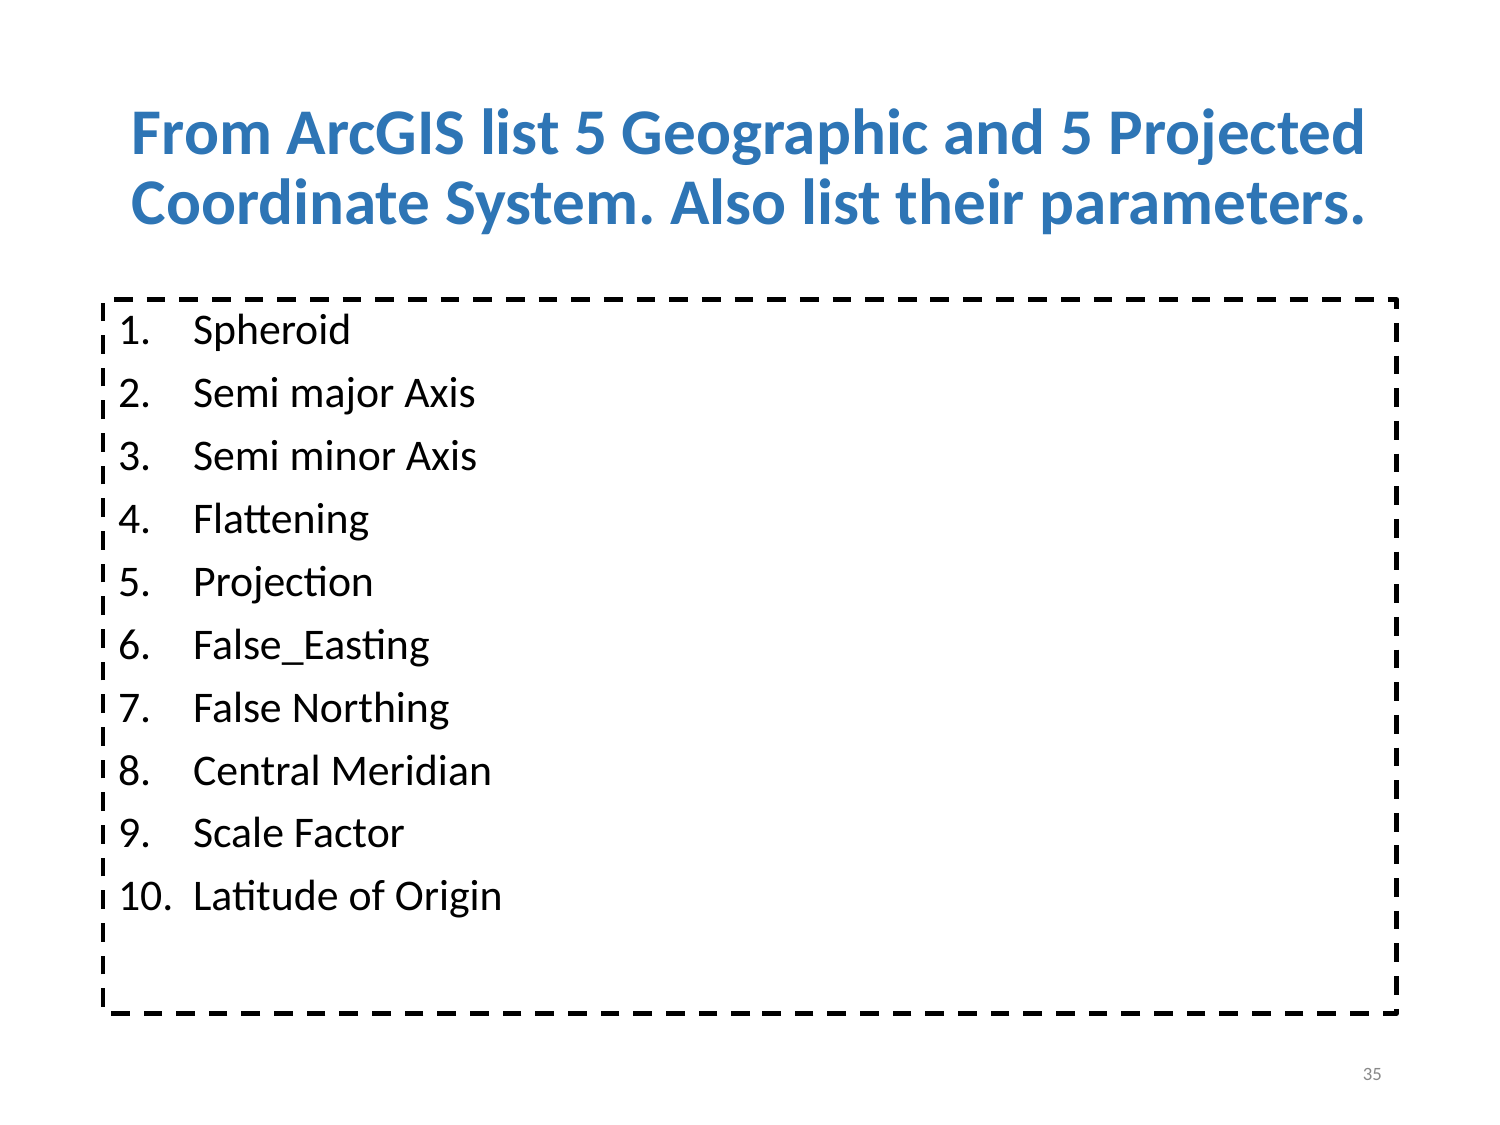

# From ArcGIS list 5 Geographic and 5 Projected Coordinate System. Also list their parameters.
Spheroid
Semi major Axis
Semi minor Axis
Flattening
Projection
False_Easting
False Northing
Central Meridian
Scale Factor
Latitude of Origin
35